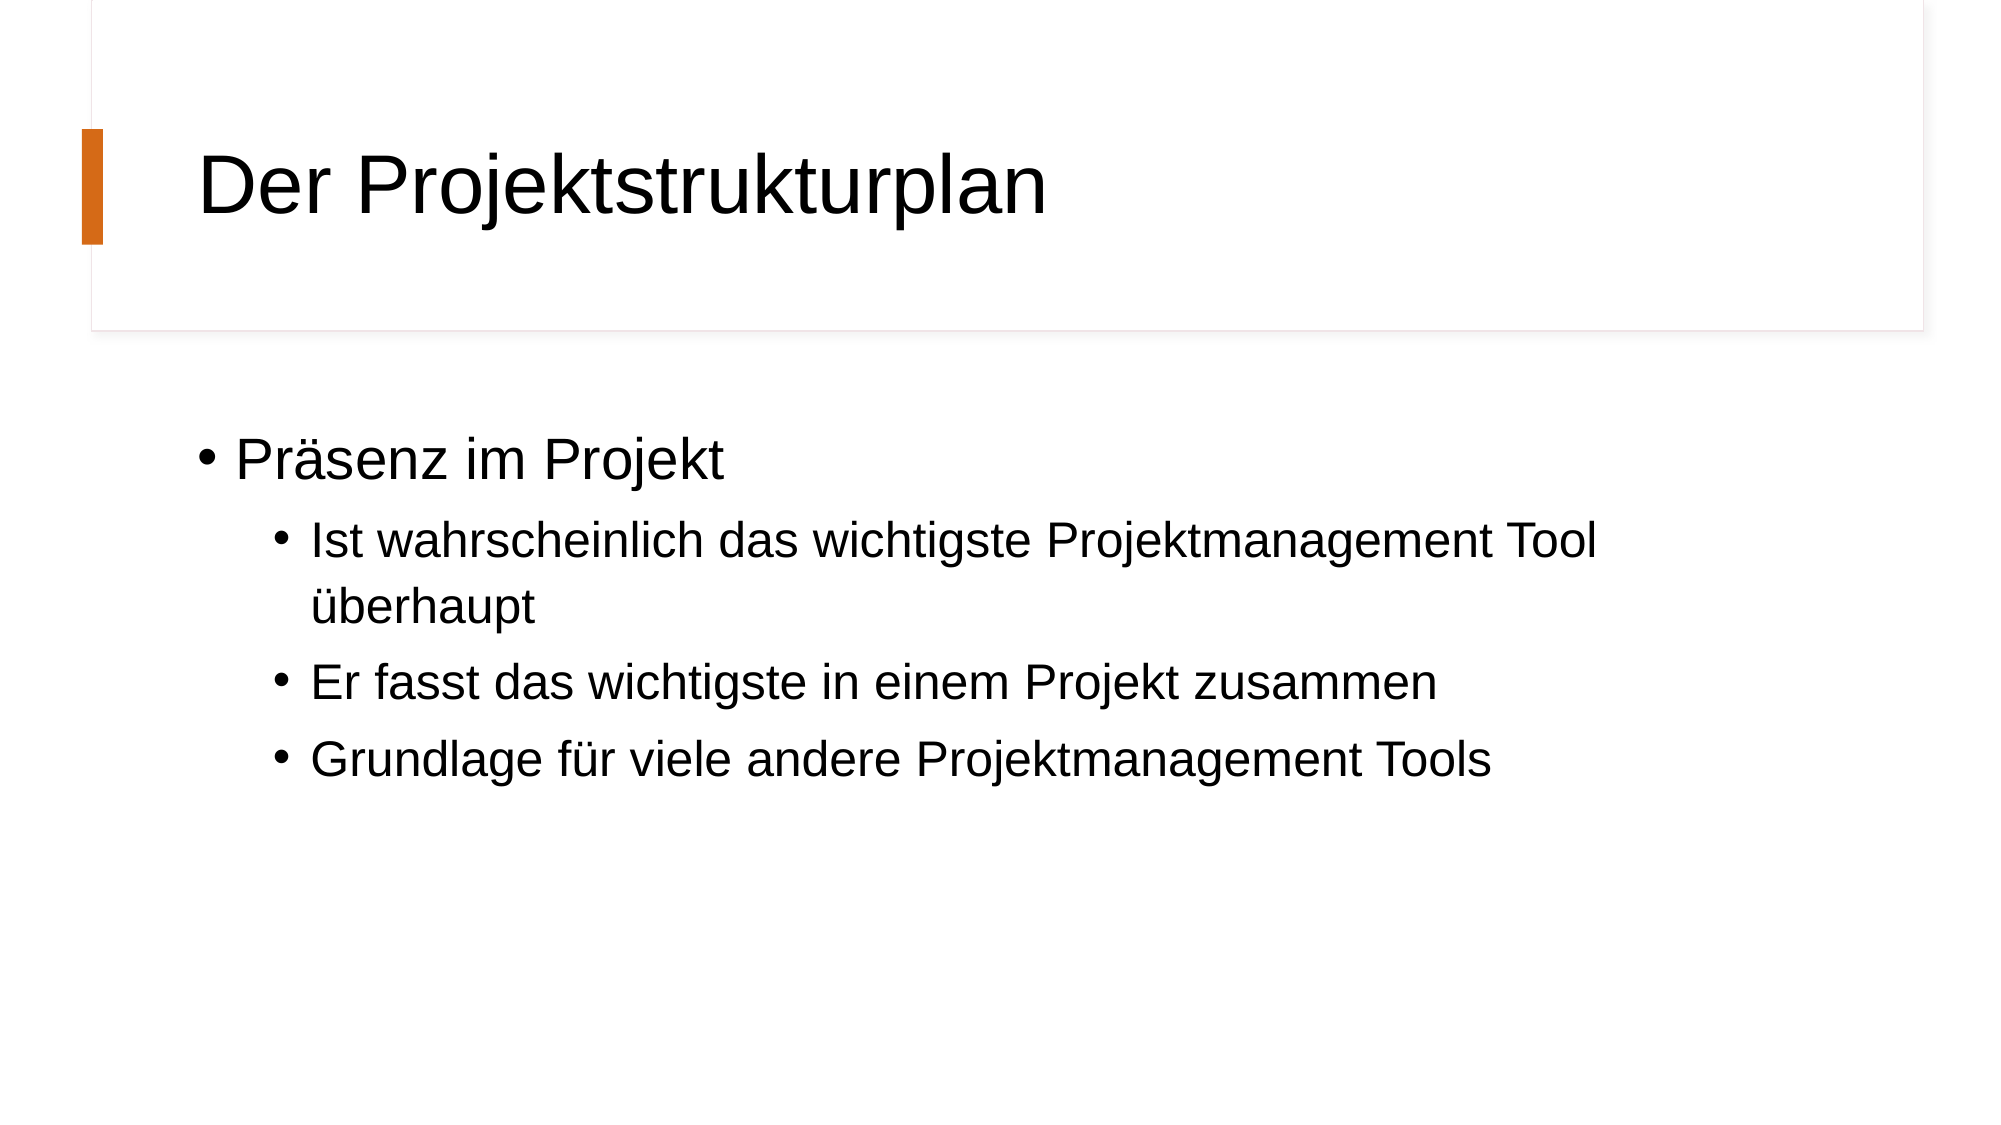

# Der Projektstrukturplan
Präsenz im Projekt
Ist wahrscheinlich das wichtigste Projektmanagement Tool überhaupt
Er fasst das wichtigste in einem Projekt zusammen
Grundlage für viele andere Projektmanagement Tools